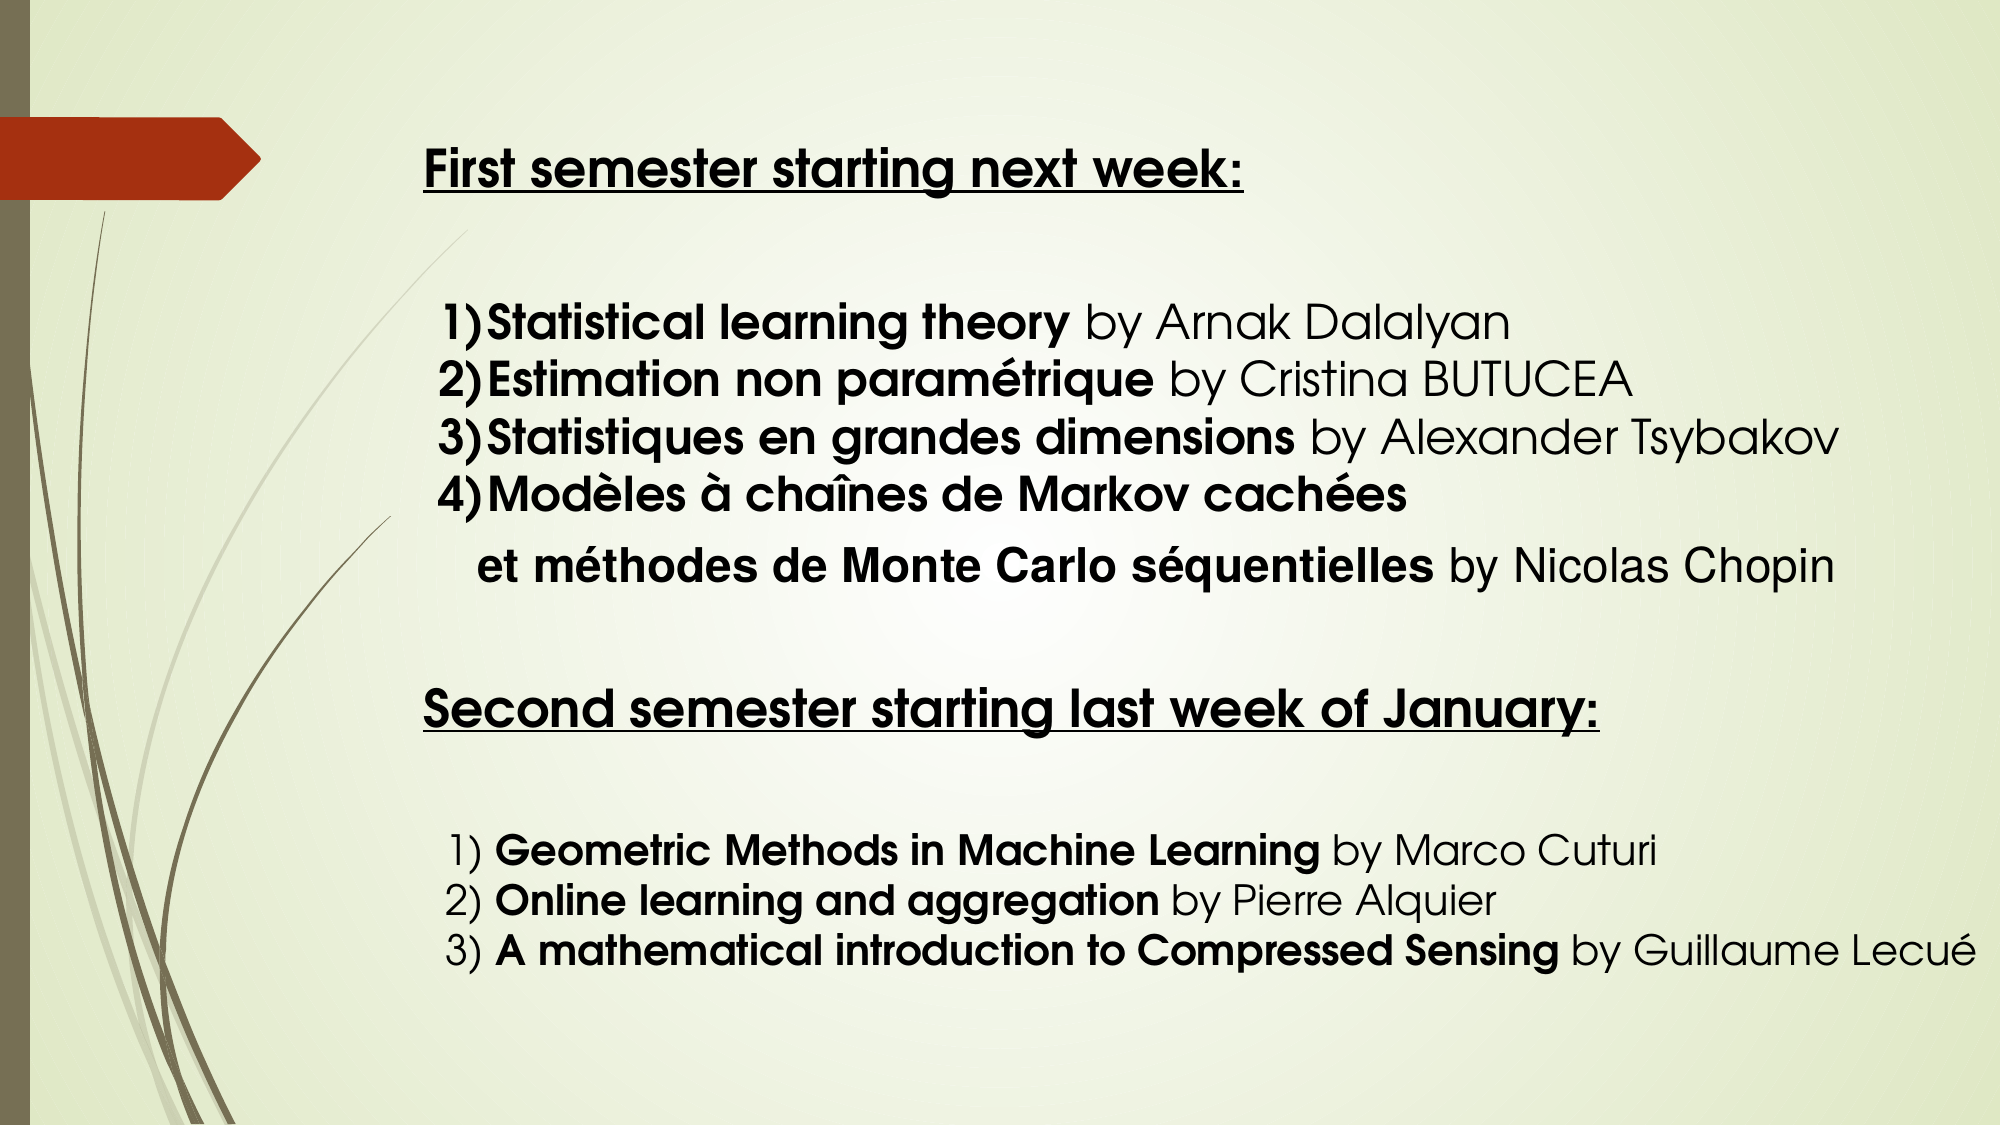

First semester starting next week:
Statistical learning theory by Arnak Dalalyan
Estimation non paramétrique by Cristina BUTUCEA
Statistiques en grandes dimensions by Alexander Tsybakov
Modèles à chaînes de Markov cachées
et méthodes de Monte Carlo séquentielles by Nicolas Chopin
Second semester starting last week of January:
 Geometric Methods in Machine Learning by Marco Cuturi
 Online learning and aggregation by Pierre Alquier
 A mathematical introduction to Compressed Sensing by Guillaume Lecué